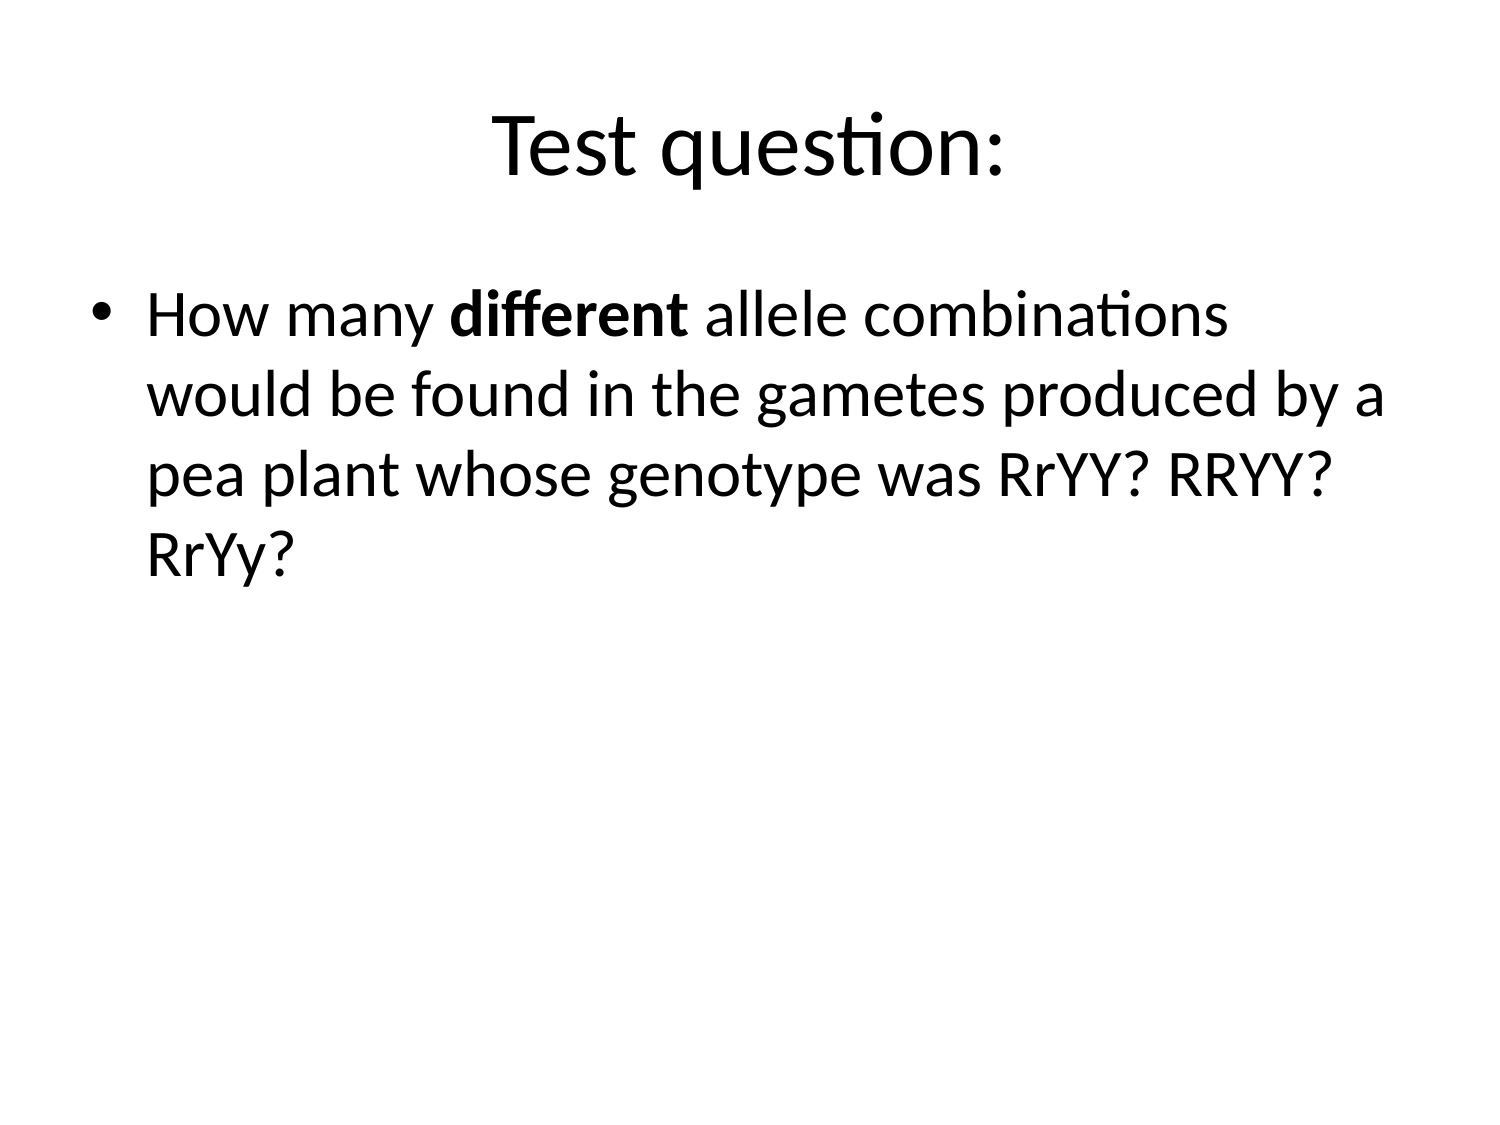

# Test question:
How many different allele combinations would be found in the gametes produced by a pea plant whose genotype was RrYY? RRYY? RrYy?